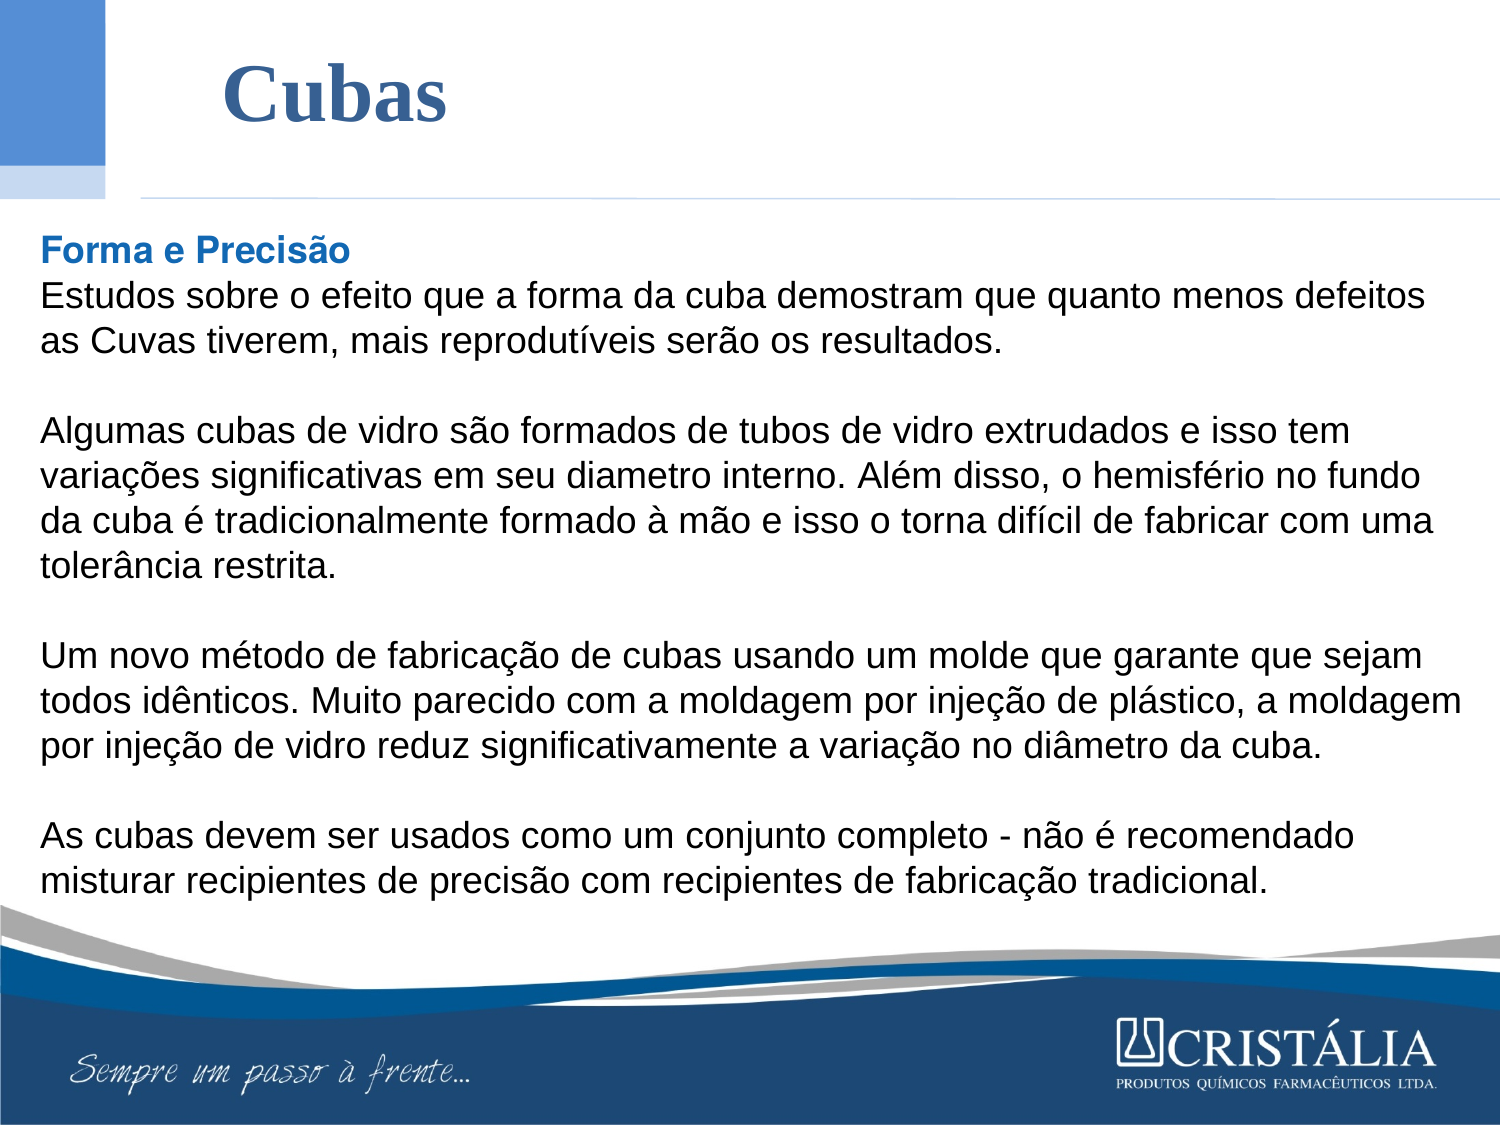

Cubas
Forma e Precisão
Estudos sobre o efeito que a forma da cuba demostram que quanto menos defeitos as Cuvas tiverem, mais reprodutíveis serão os resultados.

Algumas cubas de vidro são formados de tubos de vidro extrudados e isso tem variações significativas em seu diametro interno. Além disso, o hemisfério no fundo da cuba é tradicionalmente formado à mão e isso o torna difícil de fabricar com uma tolerância restrita.

Um novo método de fabricação de cubas usando um molde que garante que sejam todos idênticos. Muito parecido com a moldagem por injeção de plástico, a moldagem por injeção de vidro reduz significativamente a variação no diâmetro da cuba.

As cubas devem ser usados ​​como um conjunto completo - não é recomendado misturar recipientes de precisão com recipientes de fabricação tradicional.